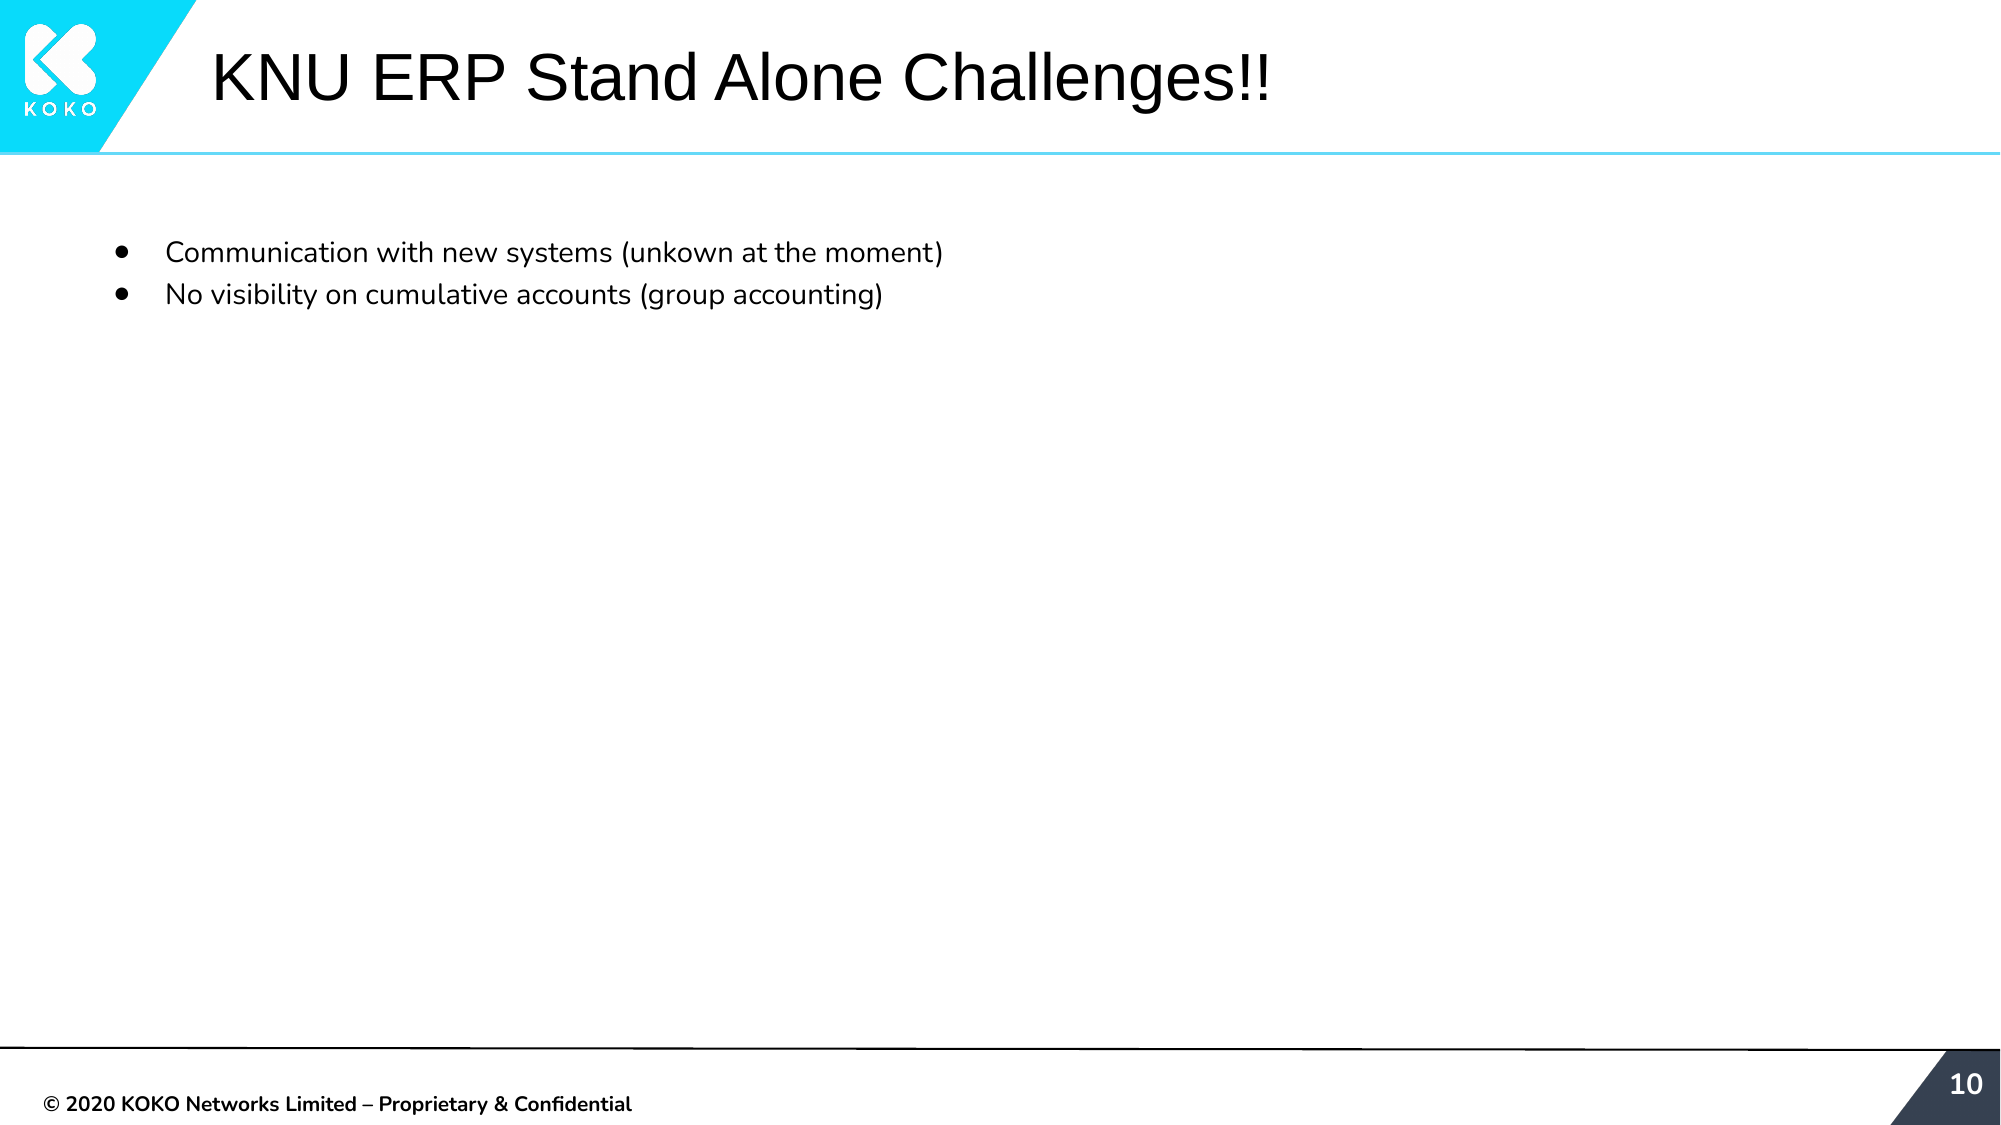

# KNU ERP Stand Alone Challenges!!
Communication with new systems (unkown at the moment)
No visibility on cumulative accounts (group accounting)

10